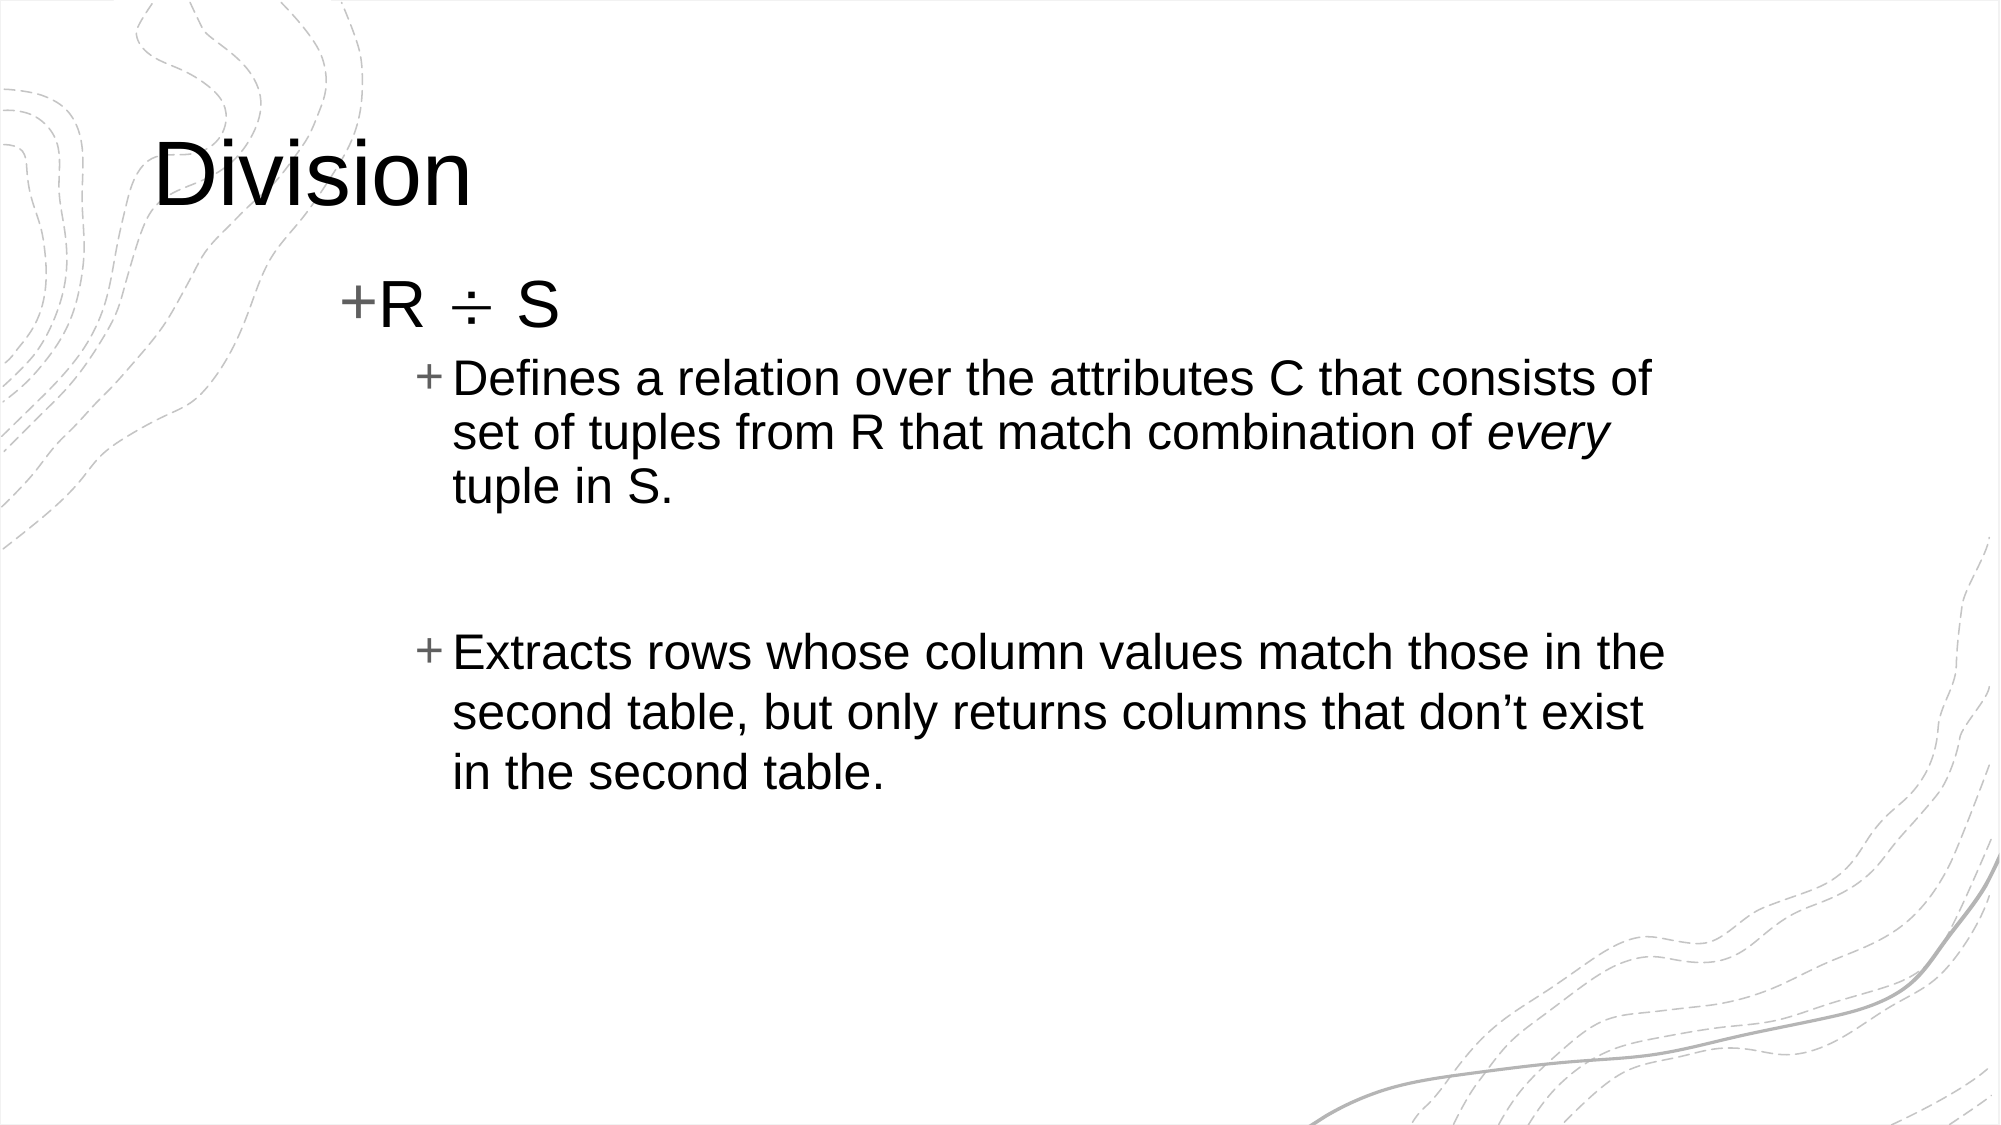

# Division
R ÷ S
Defines a relation over the attributes C that consists of set of tuples from R that match combination of every tuple in S.

Extracts rows whose column values match those in the second table, but only returns columns that don’t exist in the second table.